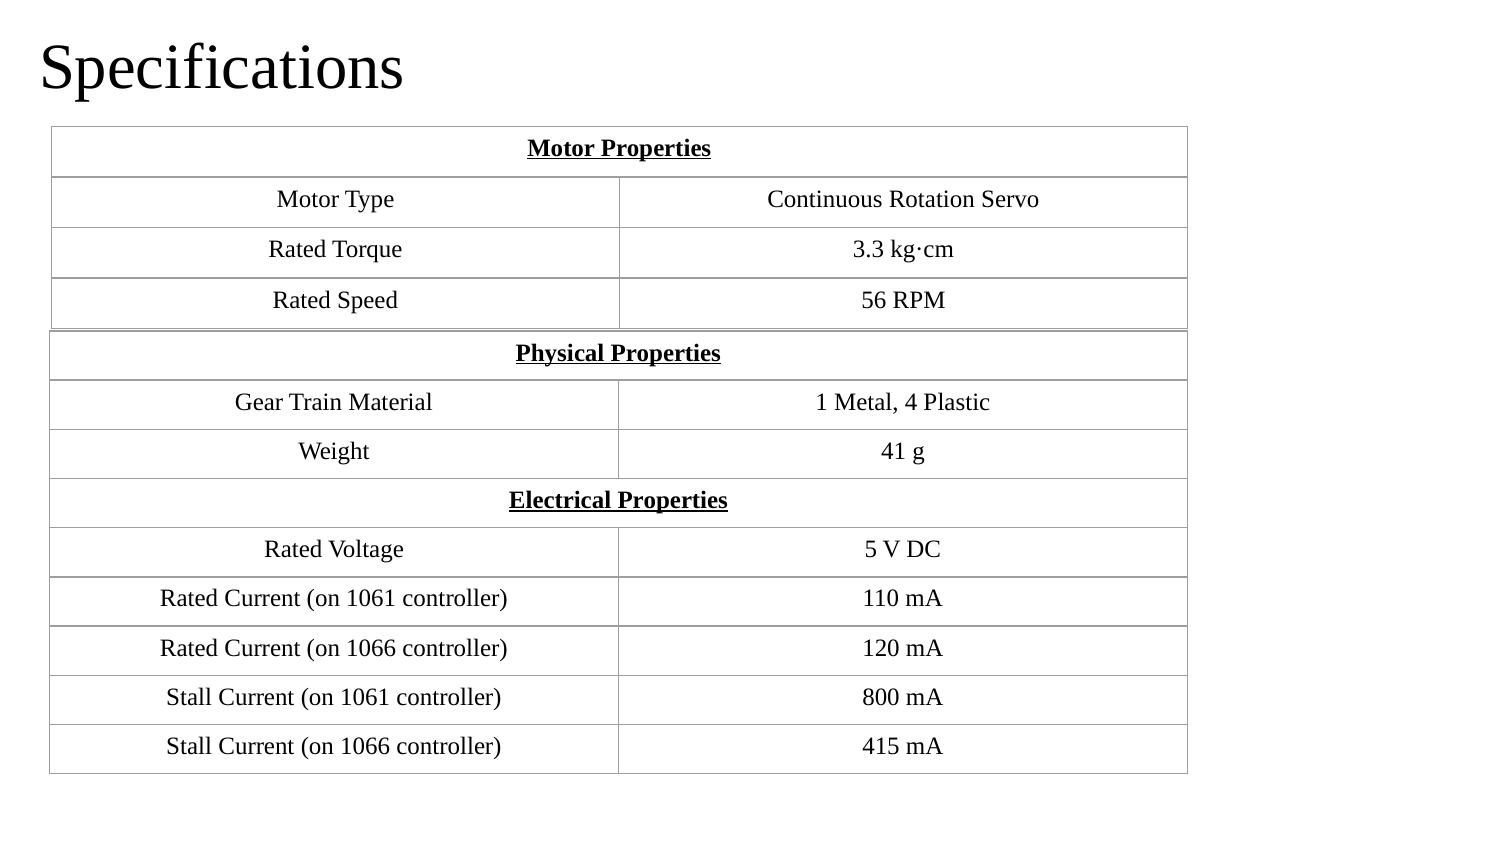

# Specifications
| Motor Properties |  |
| --- | --- |
| Motor Type | Continuous Rotation Servo |
| Rated Torque | 3.3 kg·cm |
| Rated Speed | 56 RPM |
| Physical Properties |  |
| --- | --- |
| Gear Train Material | 1 Metal, 4 Plastic |
| Weight | 41 g |
| Electrical Properties |  |
| Rated Voltage | 5 V DC |
| Rated Current (on 1061 controller) | 110 mA |
| Rated Current (on 1066 controller) | 120 mA |
| Stall Current (on 1061 controller) | 800 mA |
| Stall Current (on 1066 controller) | 415 mA |